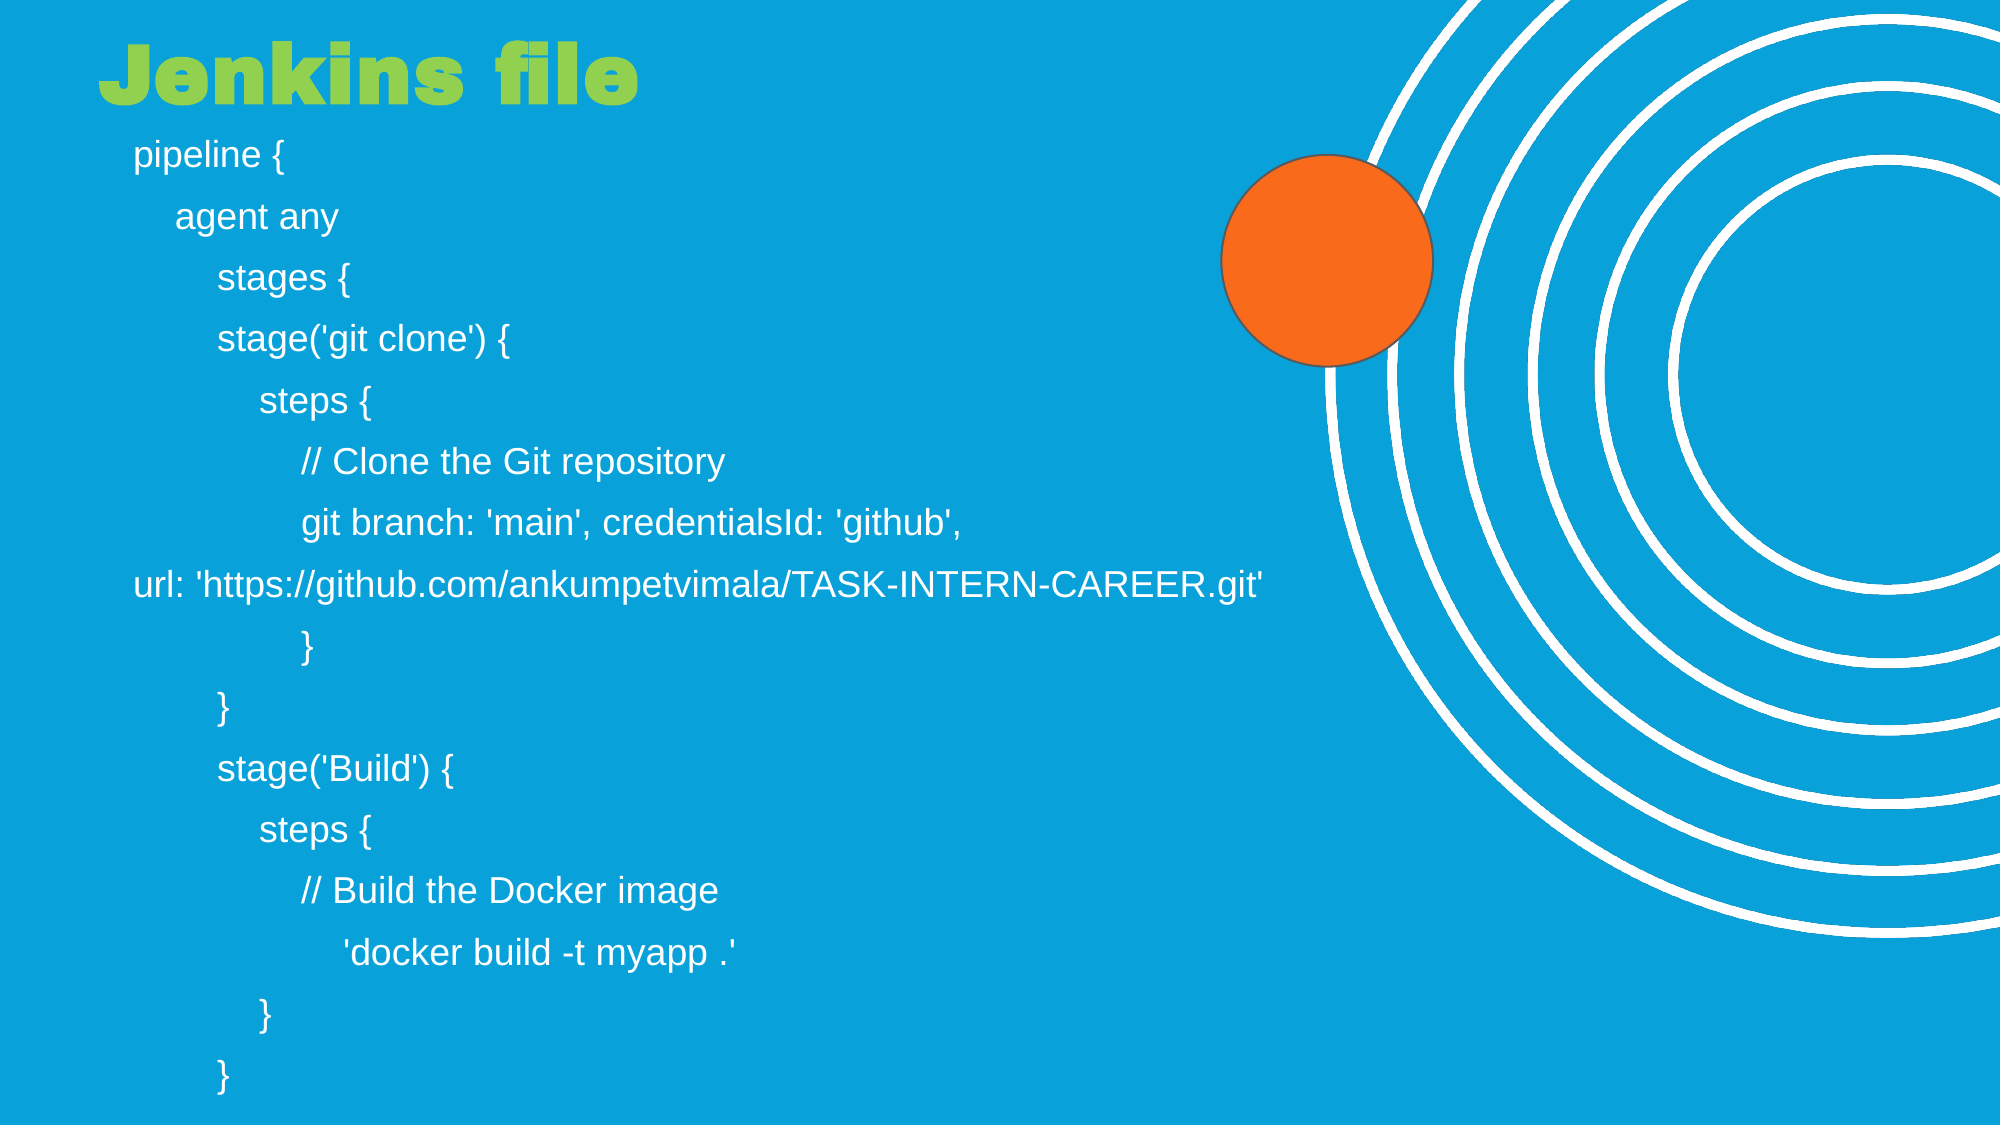

# Jenkins file
pipeline {
    agent any
        stages {
        stage('git clone') {
            steps {
                // Clone the Git repository
                git branch: 'main', credentialsId: 'github',
url: 'https://github.com/ankumpetvimala/TASK-INTERN-CAREER.git'
                }
        }
        stage('Build') {
            steps {
                // Build the Docker image
                    'docker build -t myapp .'
            }
        }